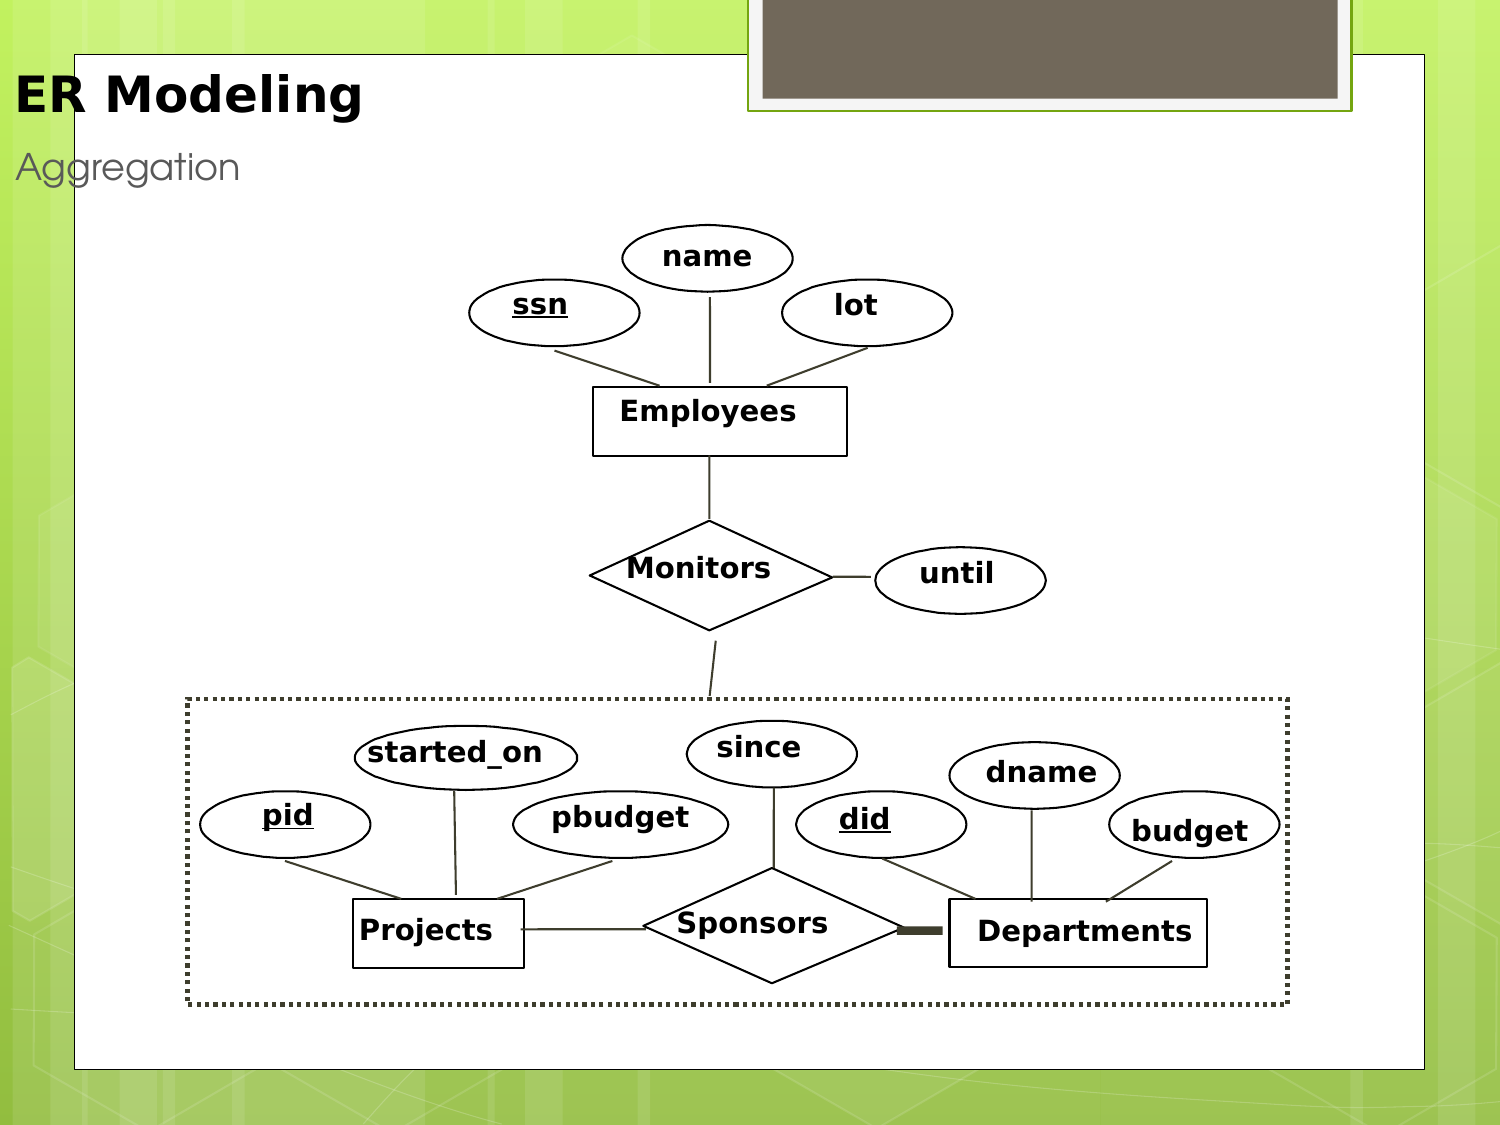

ER Modeling
Aggregation

name
ssn
lot

Employees

Monitors

until

since
started_on

dname

pid

pbudget

did
budget

Sponsors

Projects
Departments